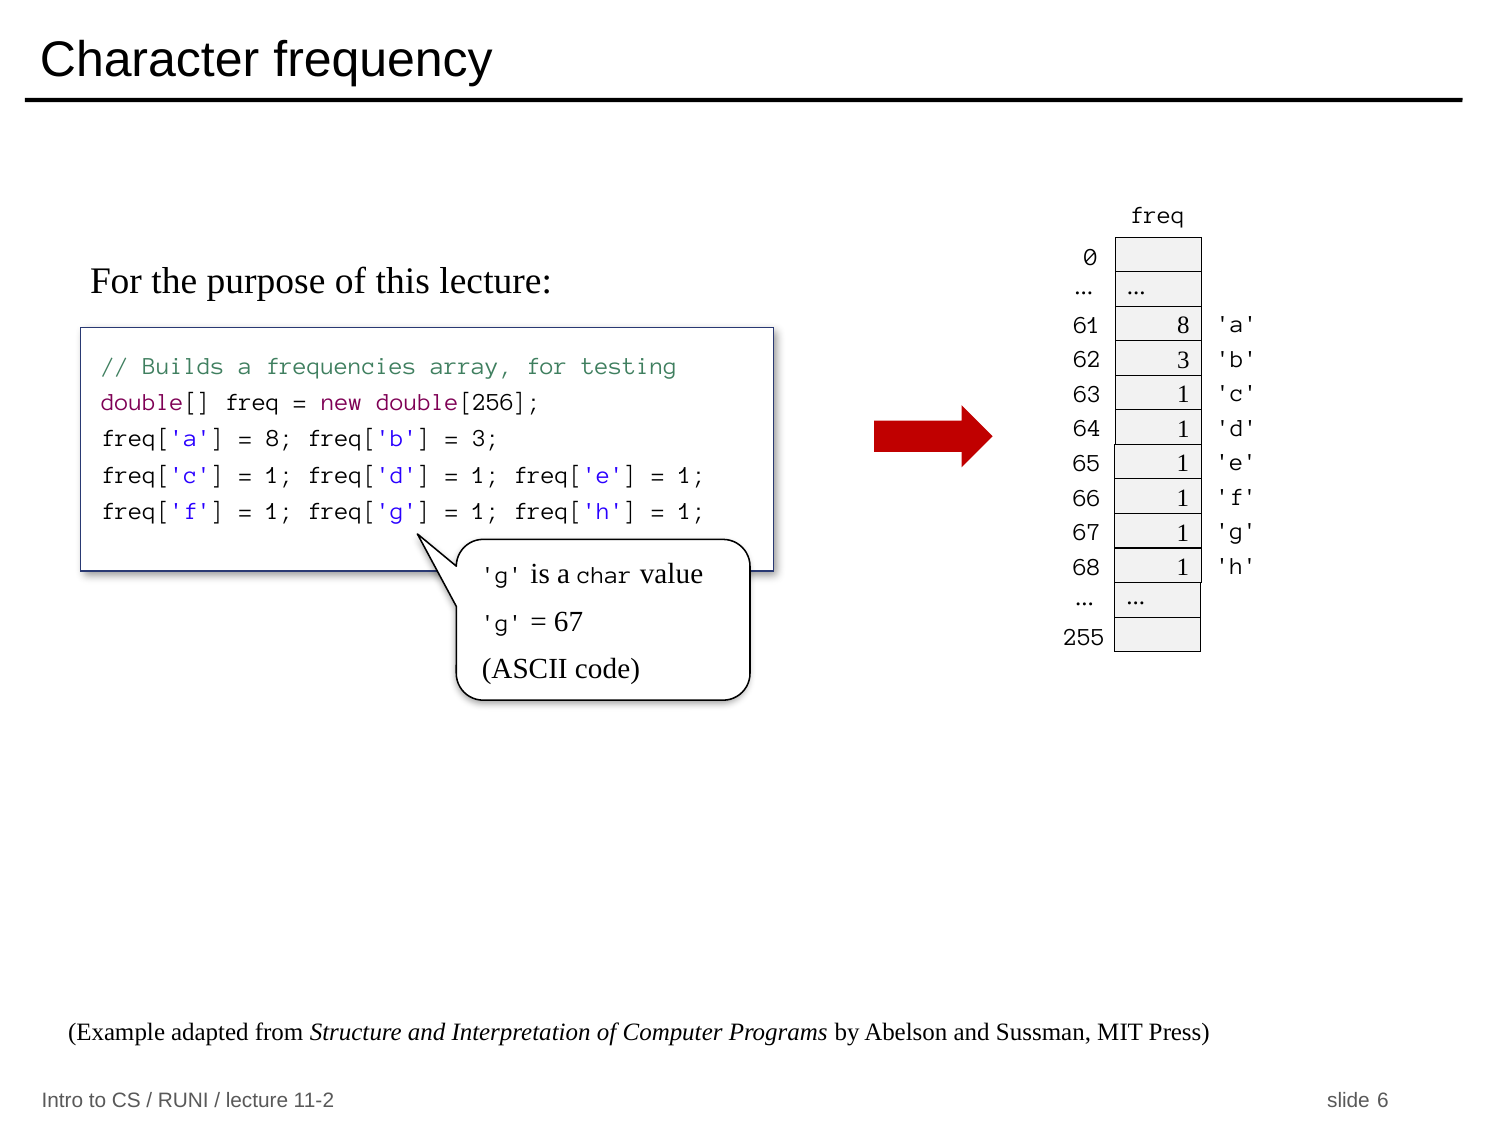

# Character frequency
freq
0

For the purpose of this lecture:
// Builds a frequencies array, for testing
double[] freq = new double[256];
freq['a'] = 8; freq['b'] = 3;
freq['c'] = 1; freq['d'] = 1; freq['e'] = 1;
freq['f'] = 1; freq['g'] = 1; freq['h'] = 1;

...
...
'a'
61
8
'b'
62
3
'c'
63
1
'd'
64
1
'e'
65
1
'f'
66
1
'g'
67
1
'g' is a char value
'g' = 67
(ASCII code)
'h'
68
1
...
...
255

(Example adapted from Structure and Interpretation of Computer Programs by Abelson and Sussman, MIT Press)